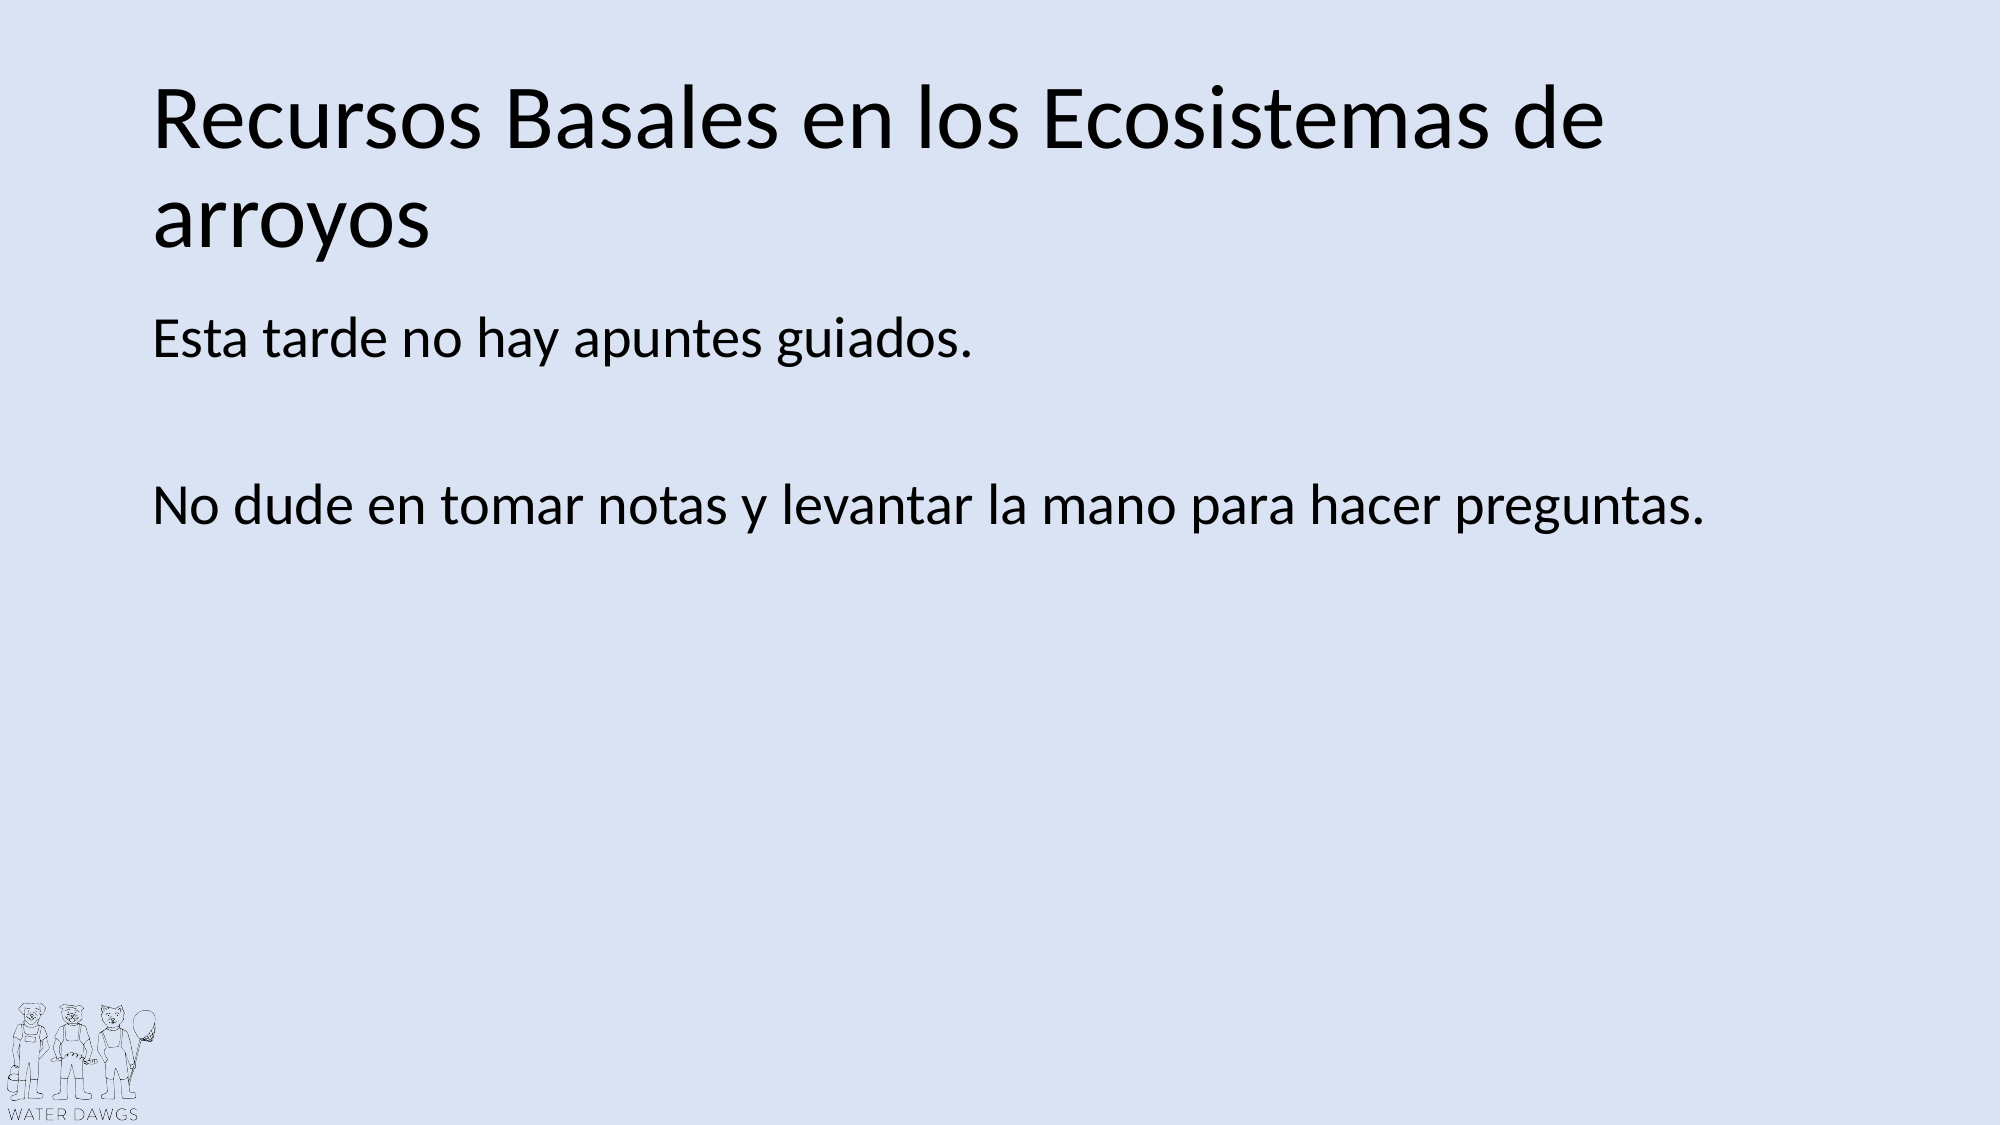

# Recursos Basales en los Ecosistemas de arroyos
Esta tarde no hay apuntes guiados.

No dude en tomar notas y levantar la mano para hacer preguntas.